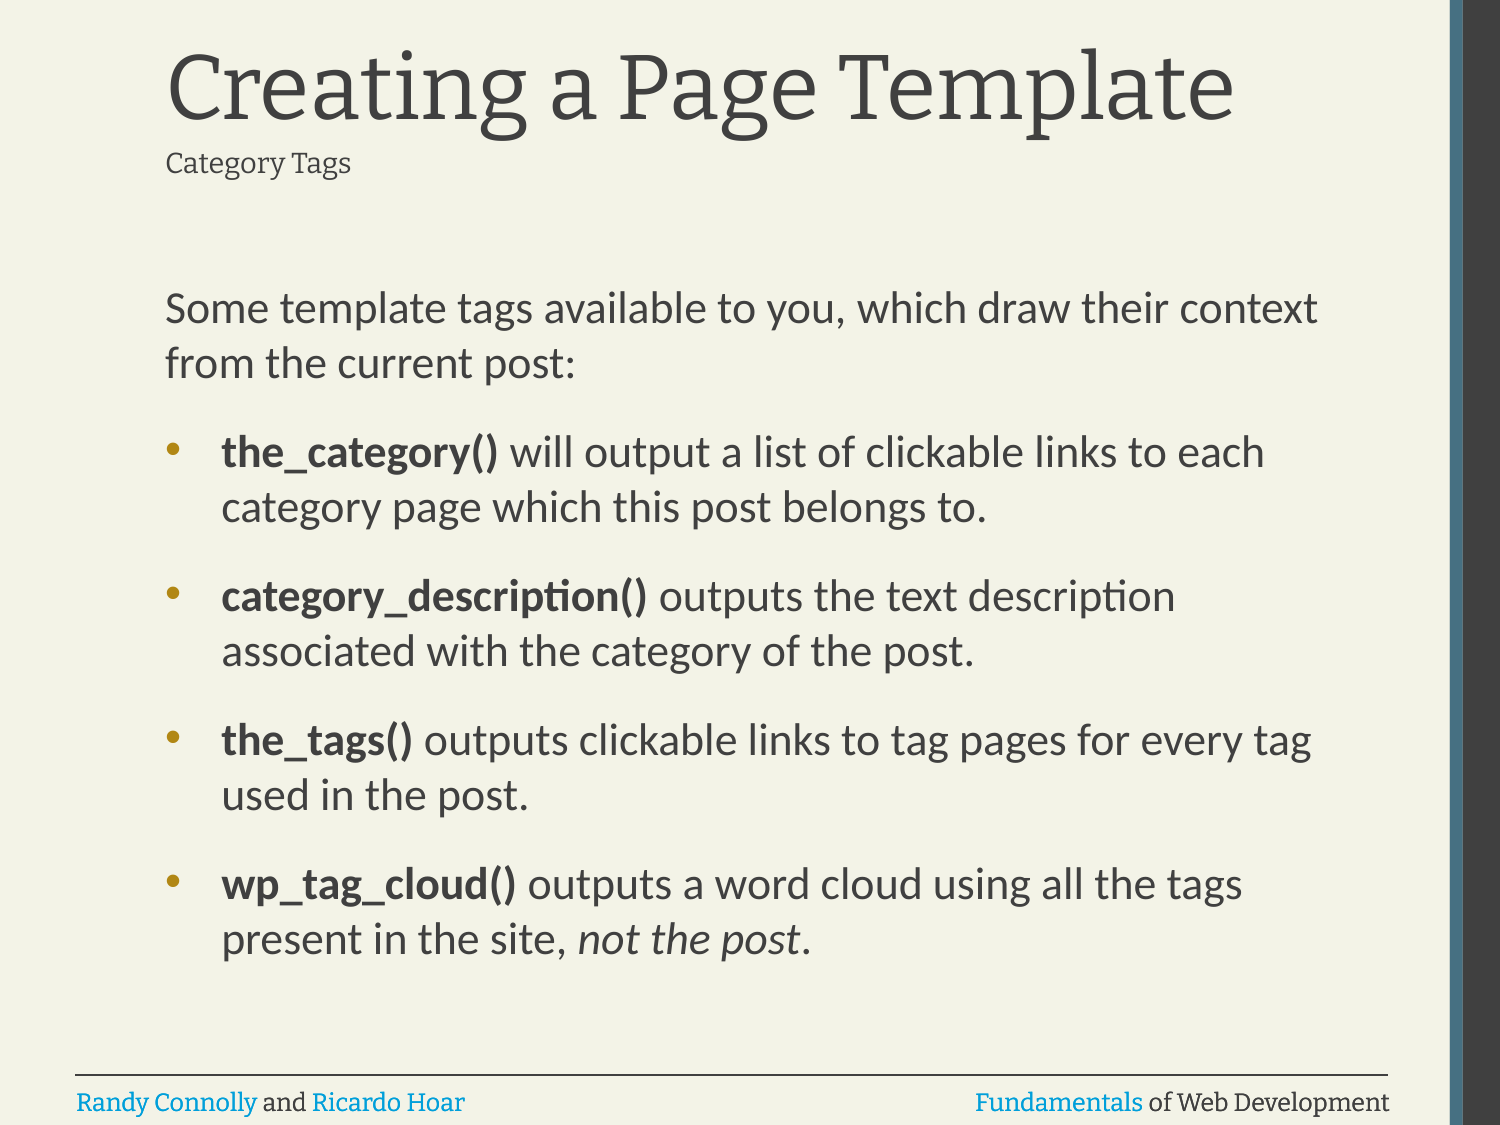

# Creating a Page Template
Category Tags
Some template tags available to you, which draw their context from the current post:
the_category() will output a list of clickable links to each category page which this post belongs to.
category_description() outputs the text description associated with the category of the post.
the_tags() outputs clickable links to tag pages for every tag used in the post.
wp_tag_cloud() outputs a word cloud using all the tags present in the site, not the post.